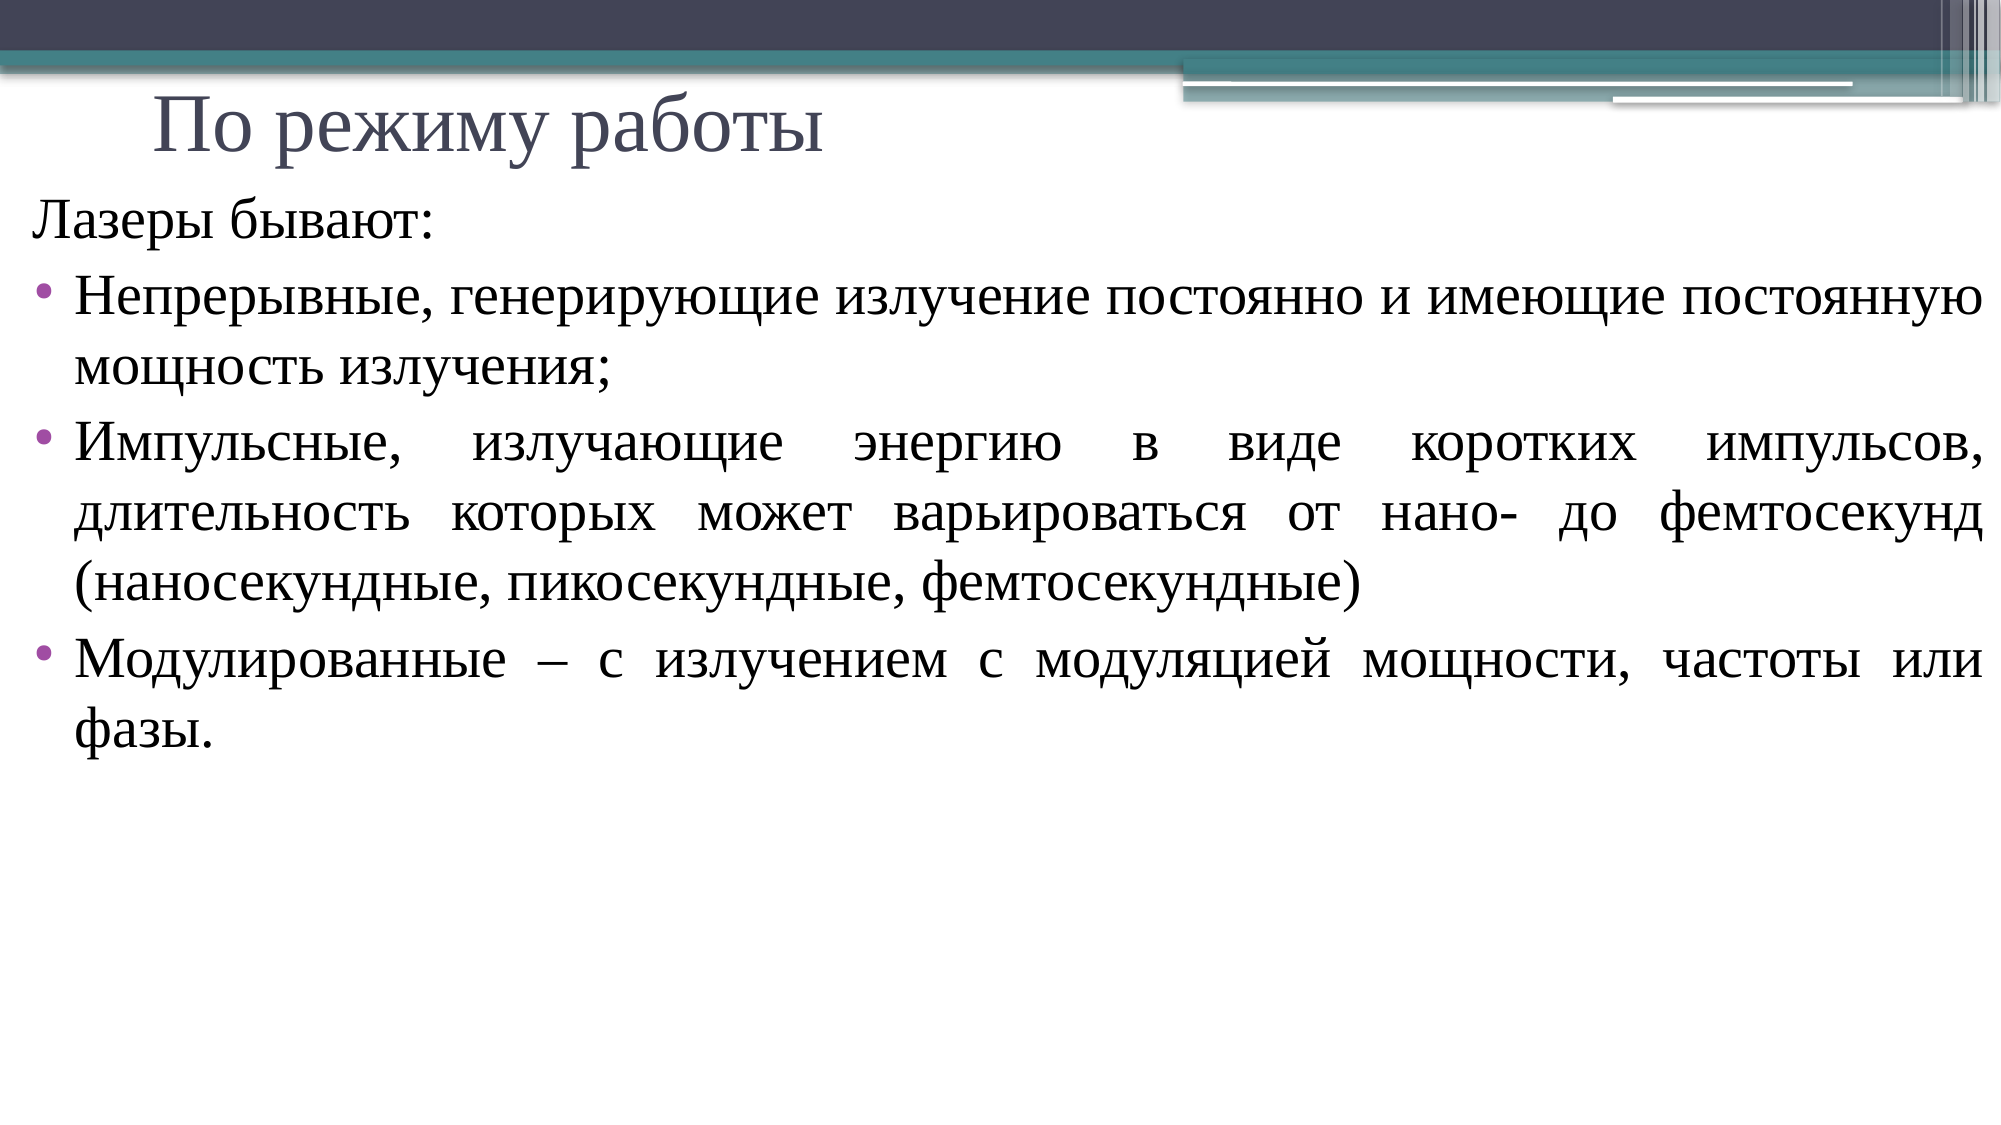

# По режиму работы
Лазеры бывают:
Непрерывные, генерирующие излучение постоянно и имеющие постоянную мощность излучения;
Импульсные, излучающие энергию в виде коротких импульсов, длительность которых может варьироваться от нано- до фемтосекунд (наносекундные, пикосекундные, фемтосекундные)
Модулированные – с излучением с модуляцией мощности, частоты или фазы.